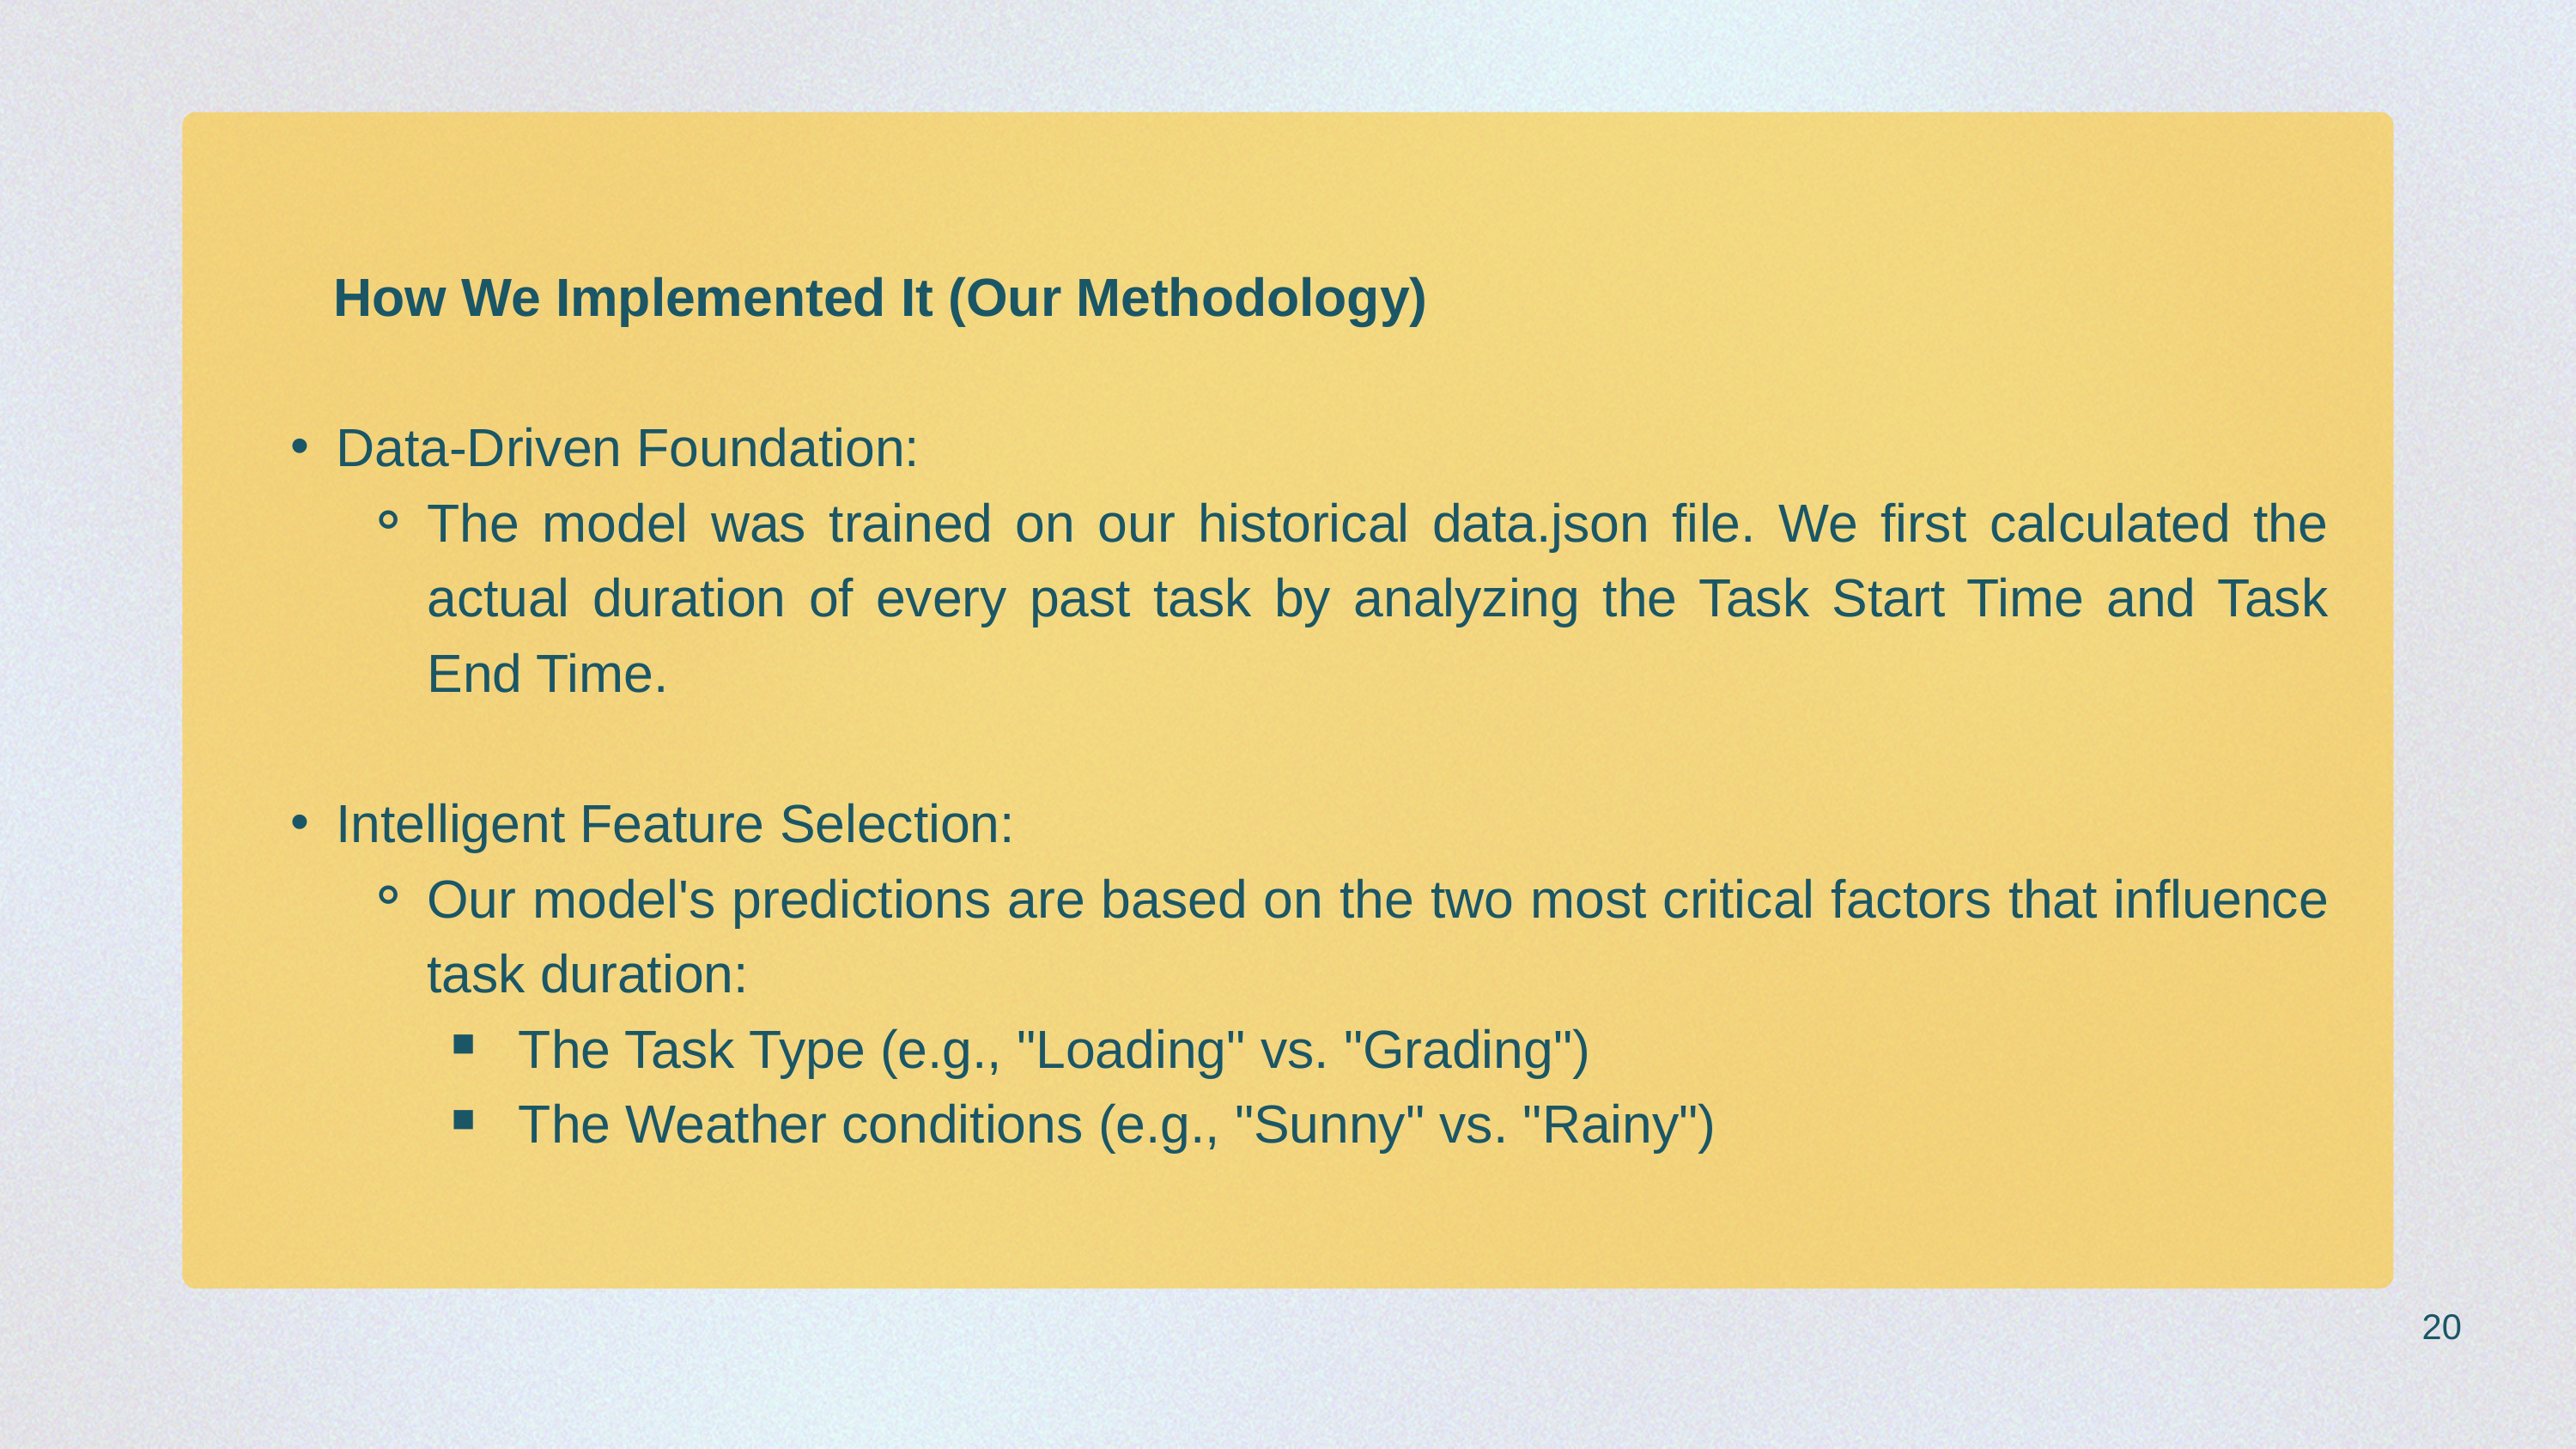

How We Implemented It (Our Methodology)

Data-Driven Foundation:
The model was trained on our historical data.json file. We first calculated the actual duration of every past task by analyzing the Task Start Time and Task End Time.

Intelligent Feature Selection:
Our model's predictions are based on the two most critical factors that influence task duration:
The Task Type (e.g., "Loading" vs. "Grading")
The Weather conditions (e.g., "Sunny" vs. "Rainy")

20